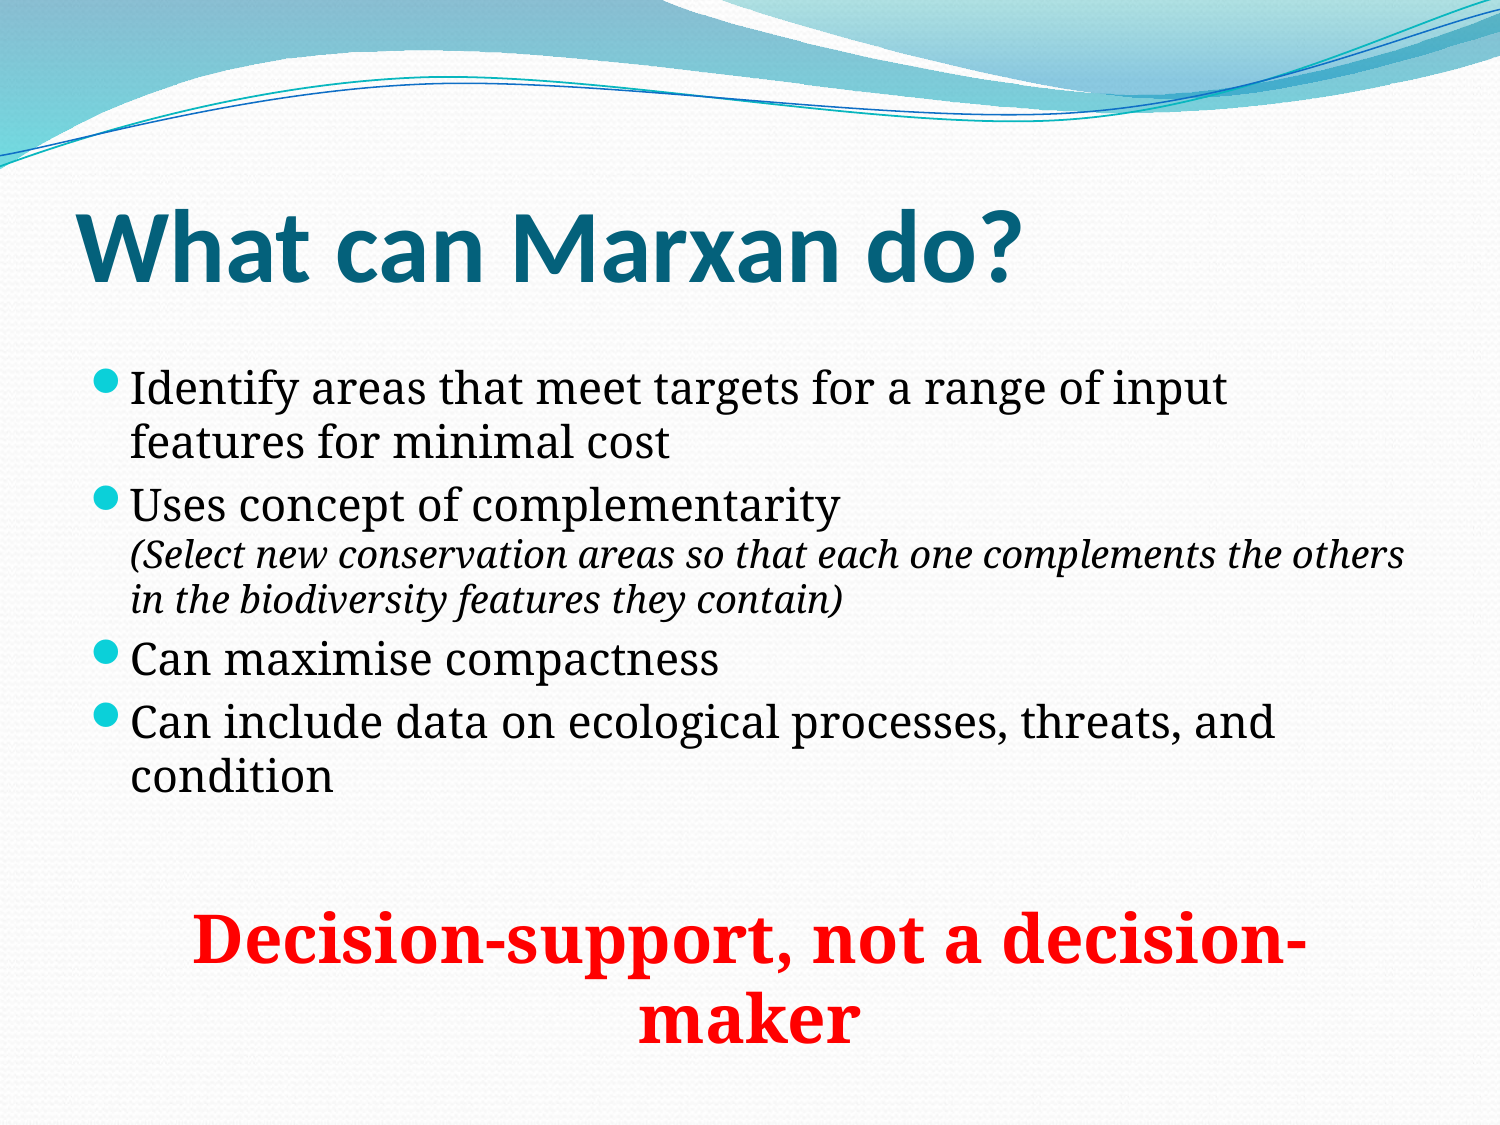

# What can Marxan do?
Identify areas that meet targets for a range of input features for minimal cost
Uses concept of complementarity
(Select new conservation areas so that each one complements the others in the biodiversity features they contain)
Can maximise compactness
Can include data on ecological processes, threats, and condition
Decision-support, not a decision-maker